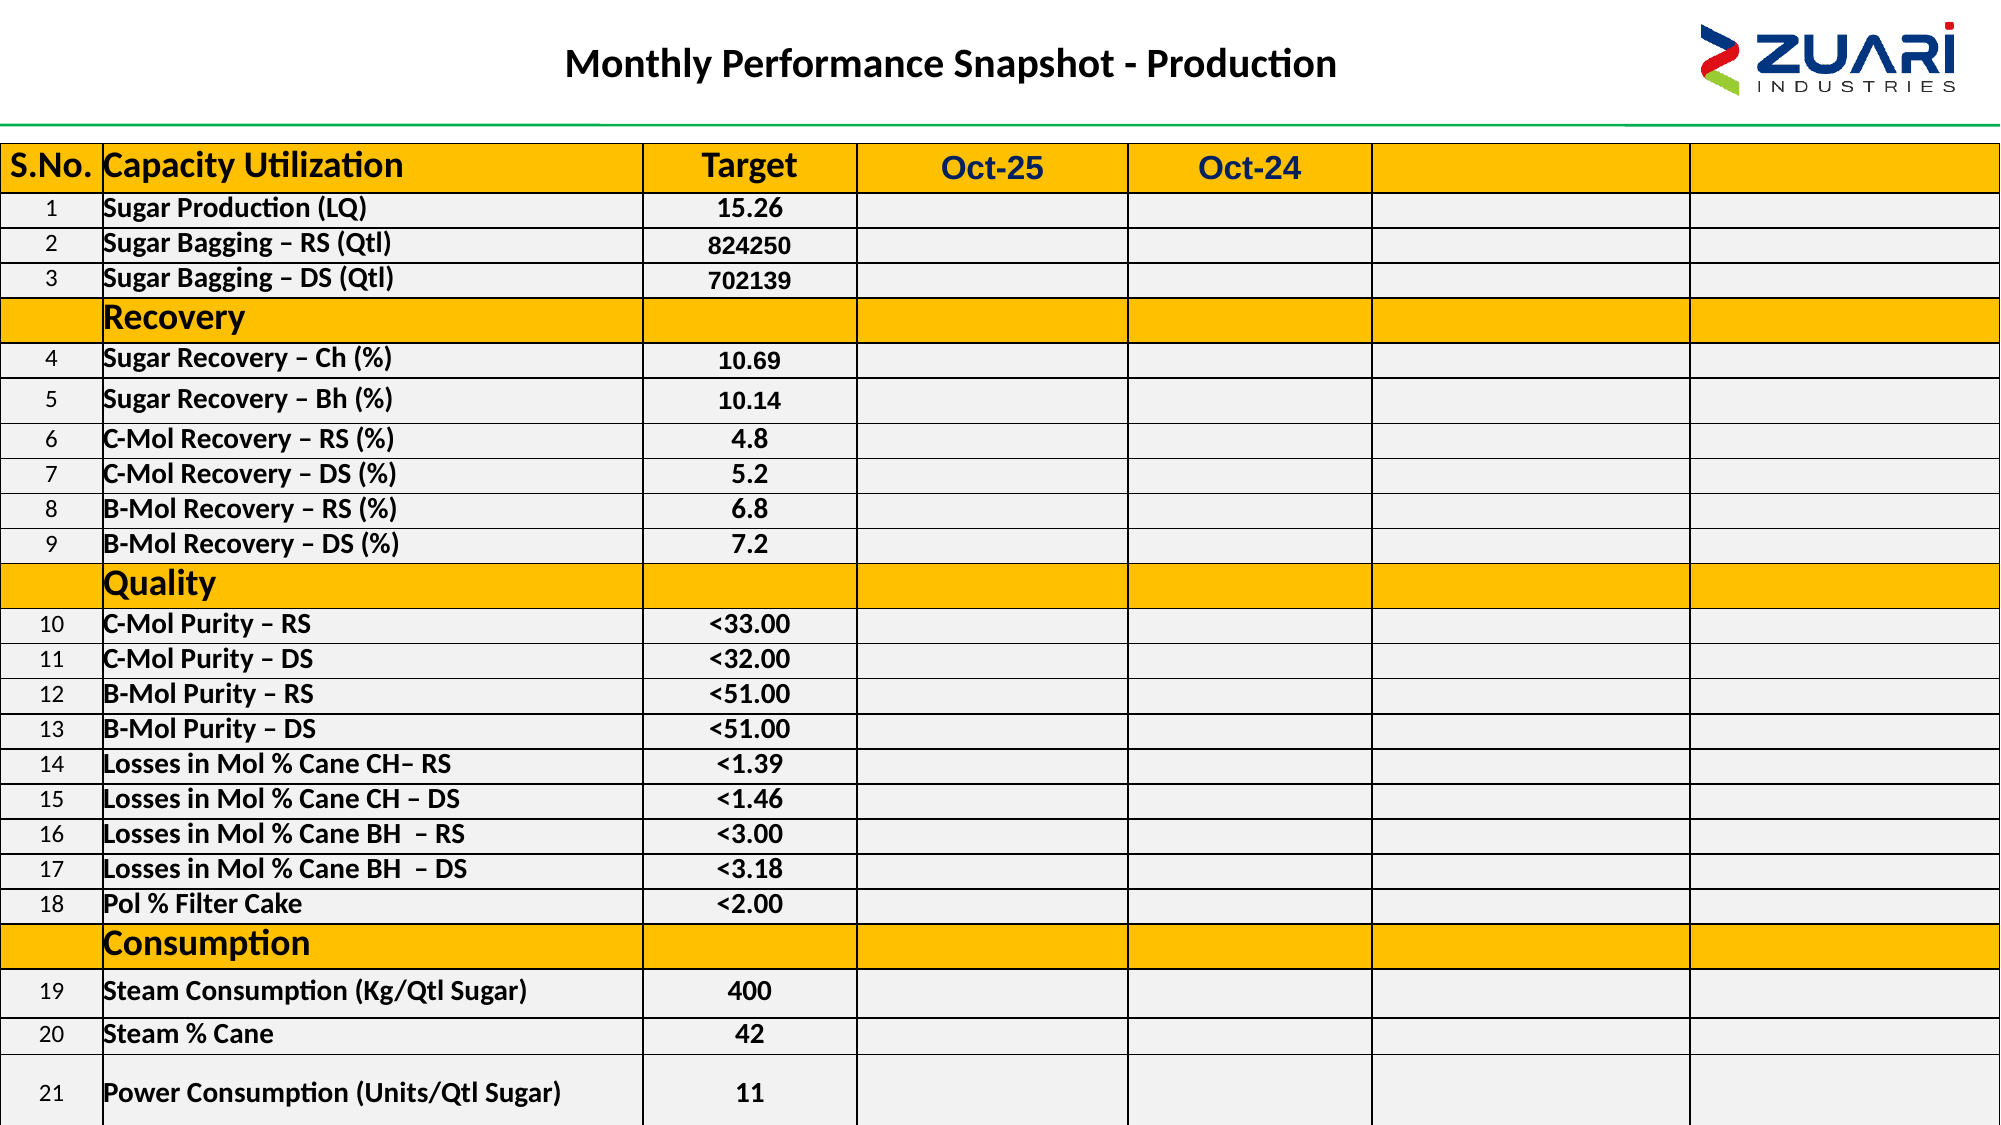

Monthly Performance Snapshot - Production

| S.No. | Capacity Utilization | Target | Oct-25 | Oct-24 |  |  |
| --- | --- | --- | --- | --- | --- | --- |
| 1 | Sugar Production (LQ) | 15.26 |  |  |  |  |
| 2 | Sugar Bagging – RS (Qtl) | 824250 |  |  |  |  |
| 3 | Sugar Bagging – DS (Qtl) | 702139 |  |  |  |  |
|  | Recovery |  |  |  |  |  |
| 4 | Sugar Recovery – Ch (%) | 10.69 |  |  |  |  |
| 5 | Sugar Recovery – Bh (%) | 10.14 |  |  |  |  |
| 6 | C-Mol Recovery – RS (%) | 4.8 |  |  |  |  |
| 7 | C-Mol Recovery – DS (%) | 5.2 |  |  |  |  |
| 8 | B-Mol Recovery – RS (%) | 6.8 |  |  |  |  |
| 9 | B-Mol Recovery – DS (%) | 7.2 |  |  |  |  |
|  | Quality |  |  |  |  |  |
| 10 | C-Mol Purity – RS | <33.00 |  |  |  |  |
| 11 | C-Mol Purity – DS | <32.00 |  |  |  |  |
| 12 | B-Mol Purity – RS | <51.00 |  |  |  |  |
| 13 | B-Mol Purity – DS | <51.00 |  |  |  |  |
| 14 | Losses in Mol % Cane CH– RS | <1.39 |  |  |  |  |
| 15 | Losses in Mol % Cane CH – DS | <1.46 |  |  |  |  |
| 16 | Losses in Mol % Cane BH – RS | <3.00 |  |  |  |  |
| 17 | Losses in Mol % Cane BH – DS | <3.18 |  |  |  |  |
| 18 | Pol % Filter Cake | <2.00 |  |  |  |  |
|  | Consumption |  |  |  |  |  |
| 19 | Steam Consumption (Kg/Qtl Sugar) | 400 |  |  |  |  |
| 20 | Steam % Cane | 42 |  |  |  |  |
| 21 | Power Consumption (Units/Qtl Sugar) | 11 |  |  |  |  |
58